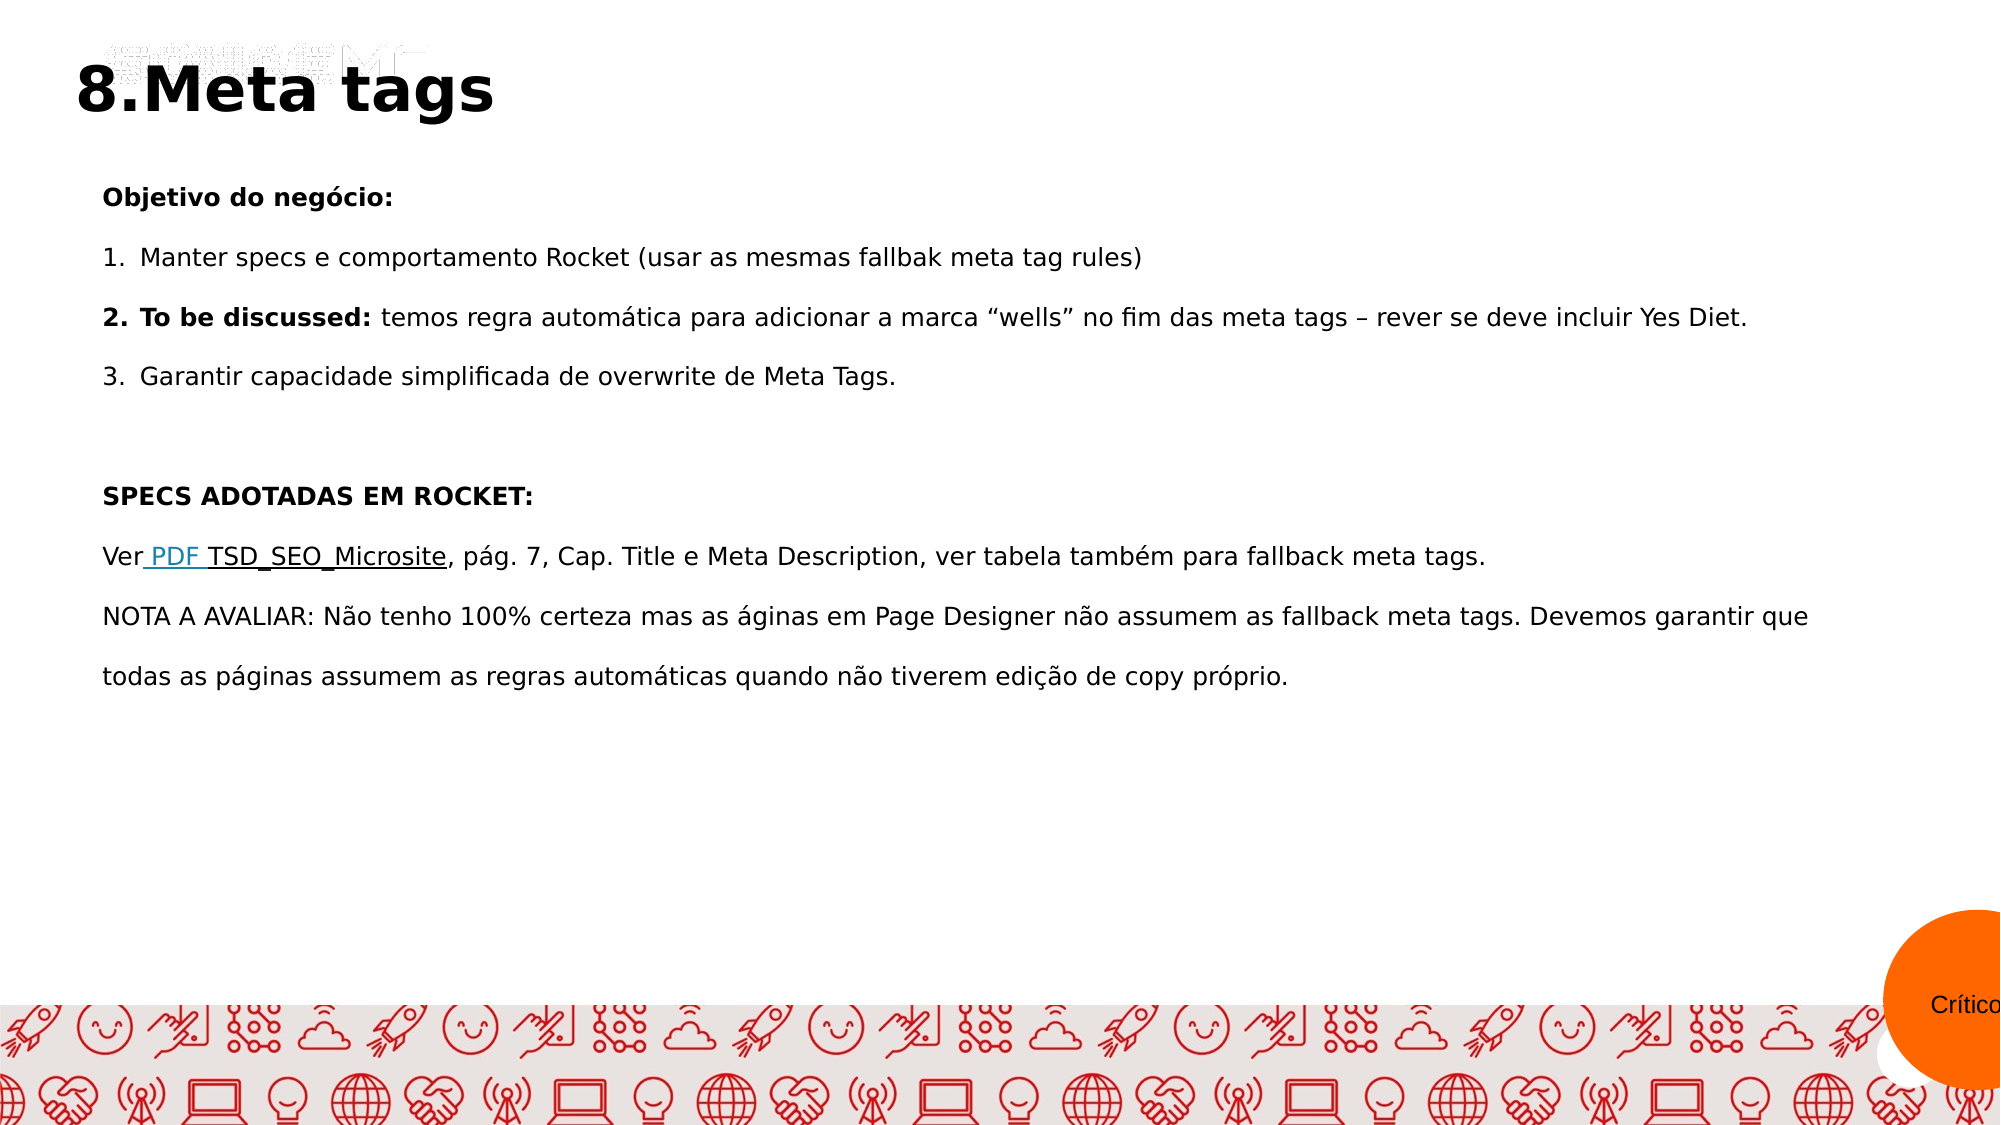

8.Meta tags
Objetivo do negócio:
Manter specs e comportamento Rocket (usar as mesmas fallbak meta tag rules)
To be discussed: temos regra automática para adicionar a marca “wells” no fim das meta tags – rever se deve incluir Yes Diet.
Garantir capacidade simplificada de overwrite de Meta Tags.

SPECS ADOTADAS EM ROCKET:
Ver PDF TSD_SEO_Microsite, pág. 7, Cap. Title e Meta Description, ver tabela também para fallback meta tags.
NOTA A AVALIAR: Não tenho 100% certeza mas as áginas em Page Designer não assumem as fallback meta tags. Devemos garantir que todas as páginas assumem as regras automáticas quando não tiverem edição de copy próprio.

C

Crítico